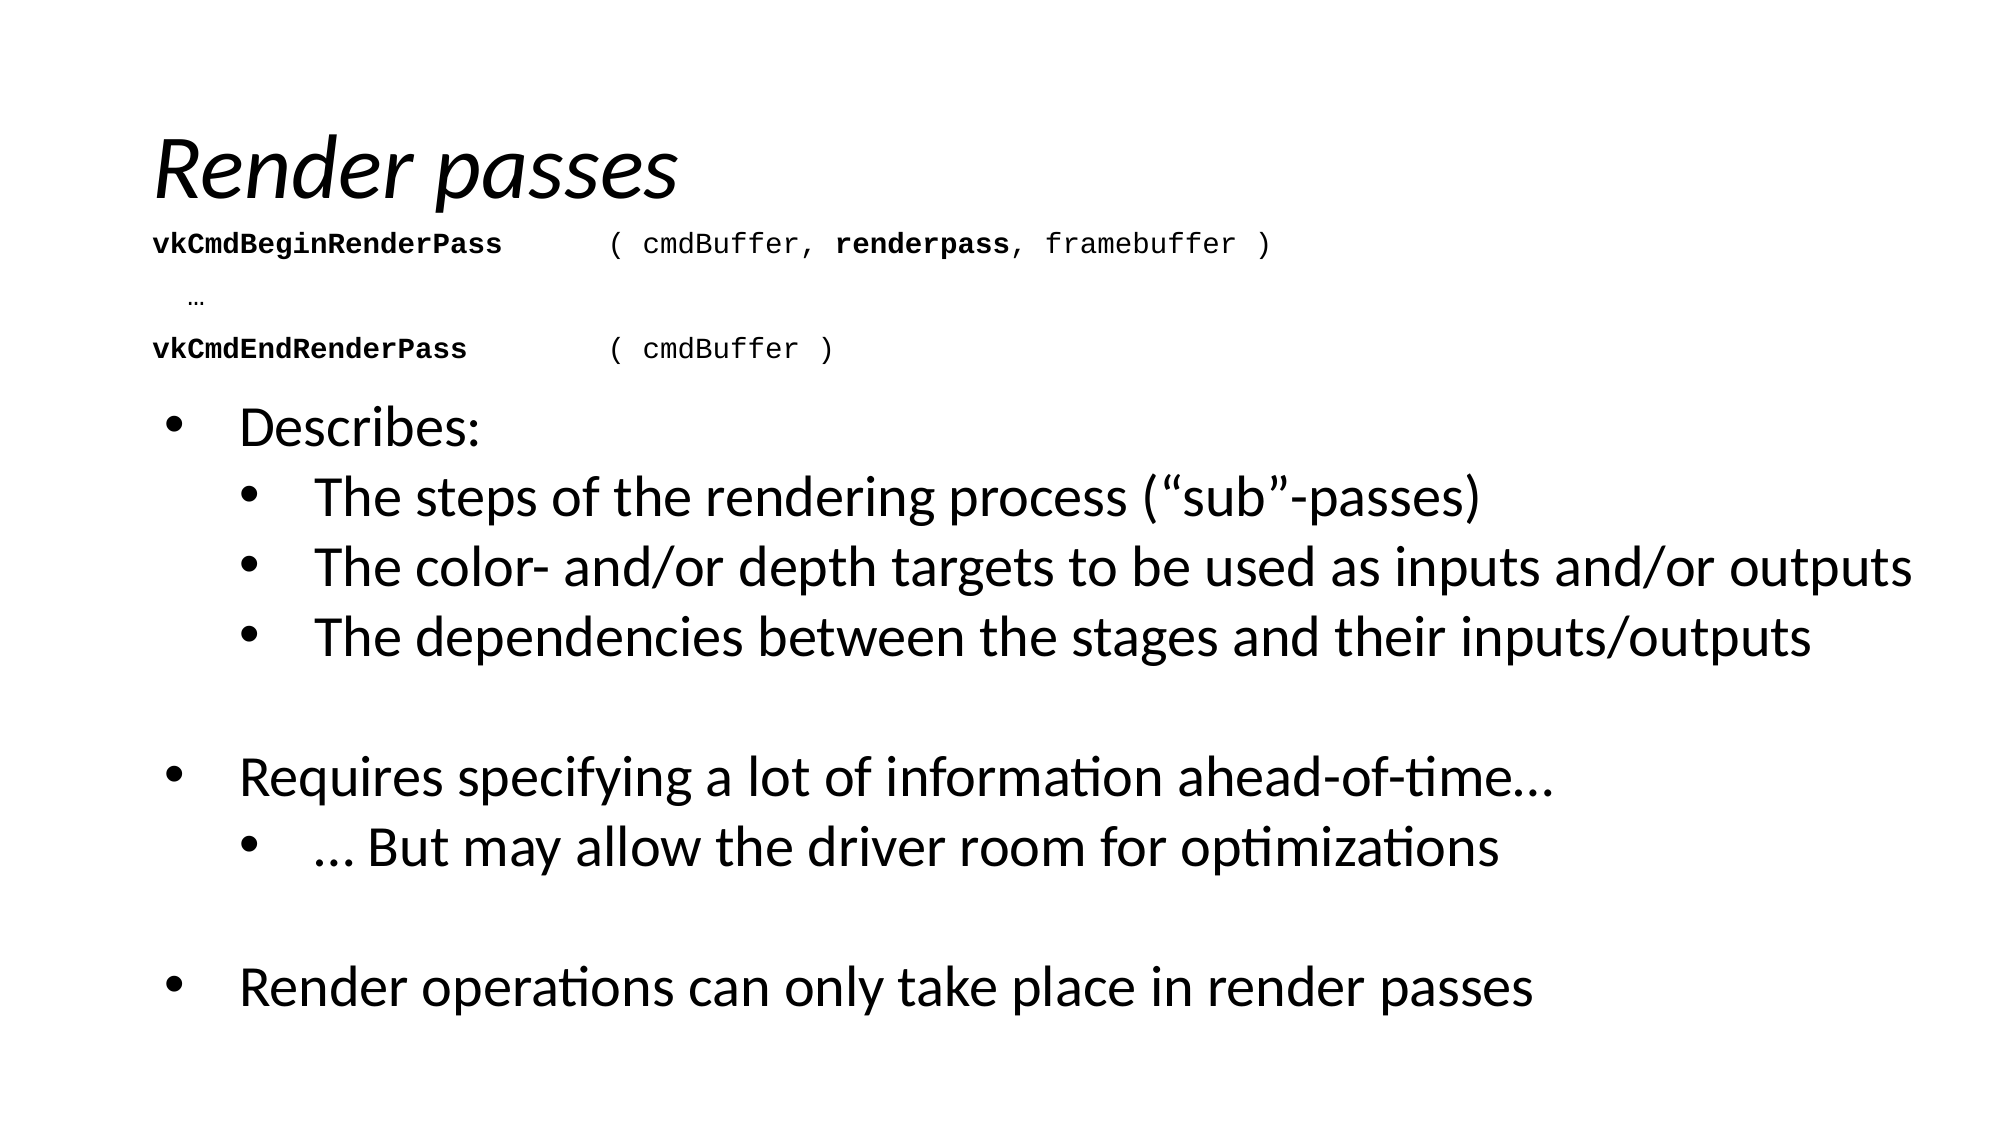

# Render passes
vkCmdBeginRenderPass      ( cmdBuffer, renderpass, framebuffer )
  …
vkCmdEndRenderPass        ( cmdBuffer )
Describes:
The steps of the rendering process (“sub”-passes)
The color- and/or depth targets to be used as inputs and/or outputs
The dependencies between the stages and their inputs/outputs

Requires specifying a lot of information ahead-of-time…
… But may allow the driver room for optimizations

Render operations can only take place in render passes